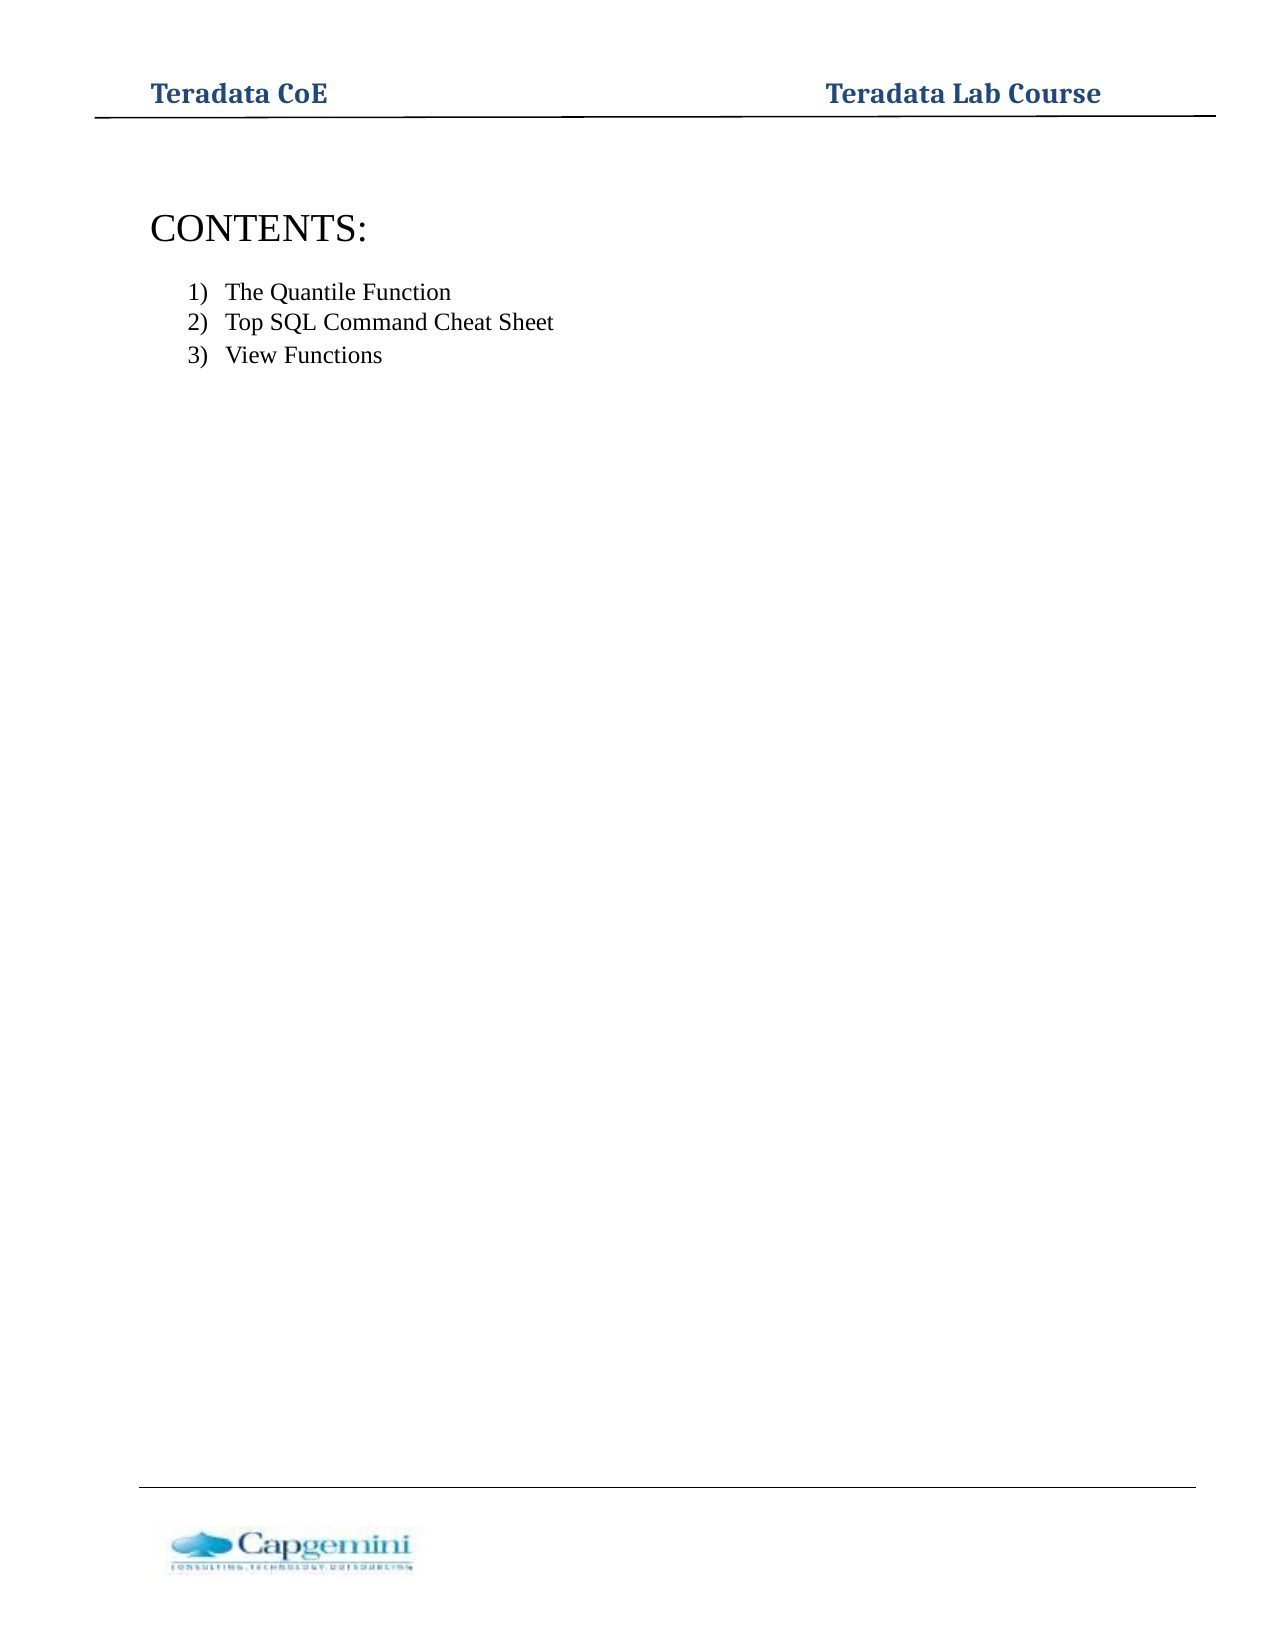

Teradata CoE
Teradata Lab Course

CONTENTS:
1)
2)
3)
The Quantile Function
Top SQL Command Cheat Sheet
View Functions